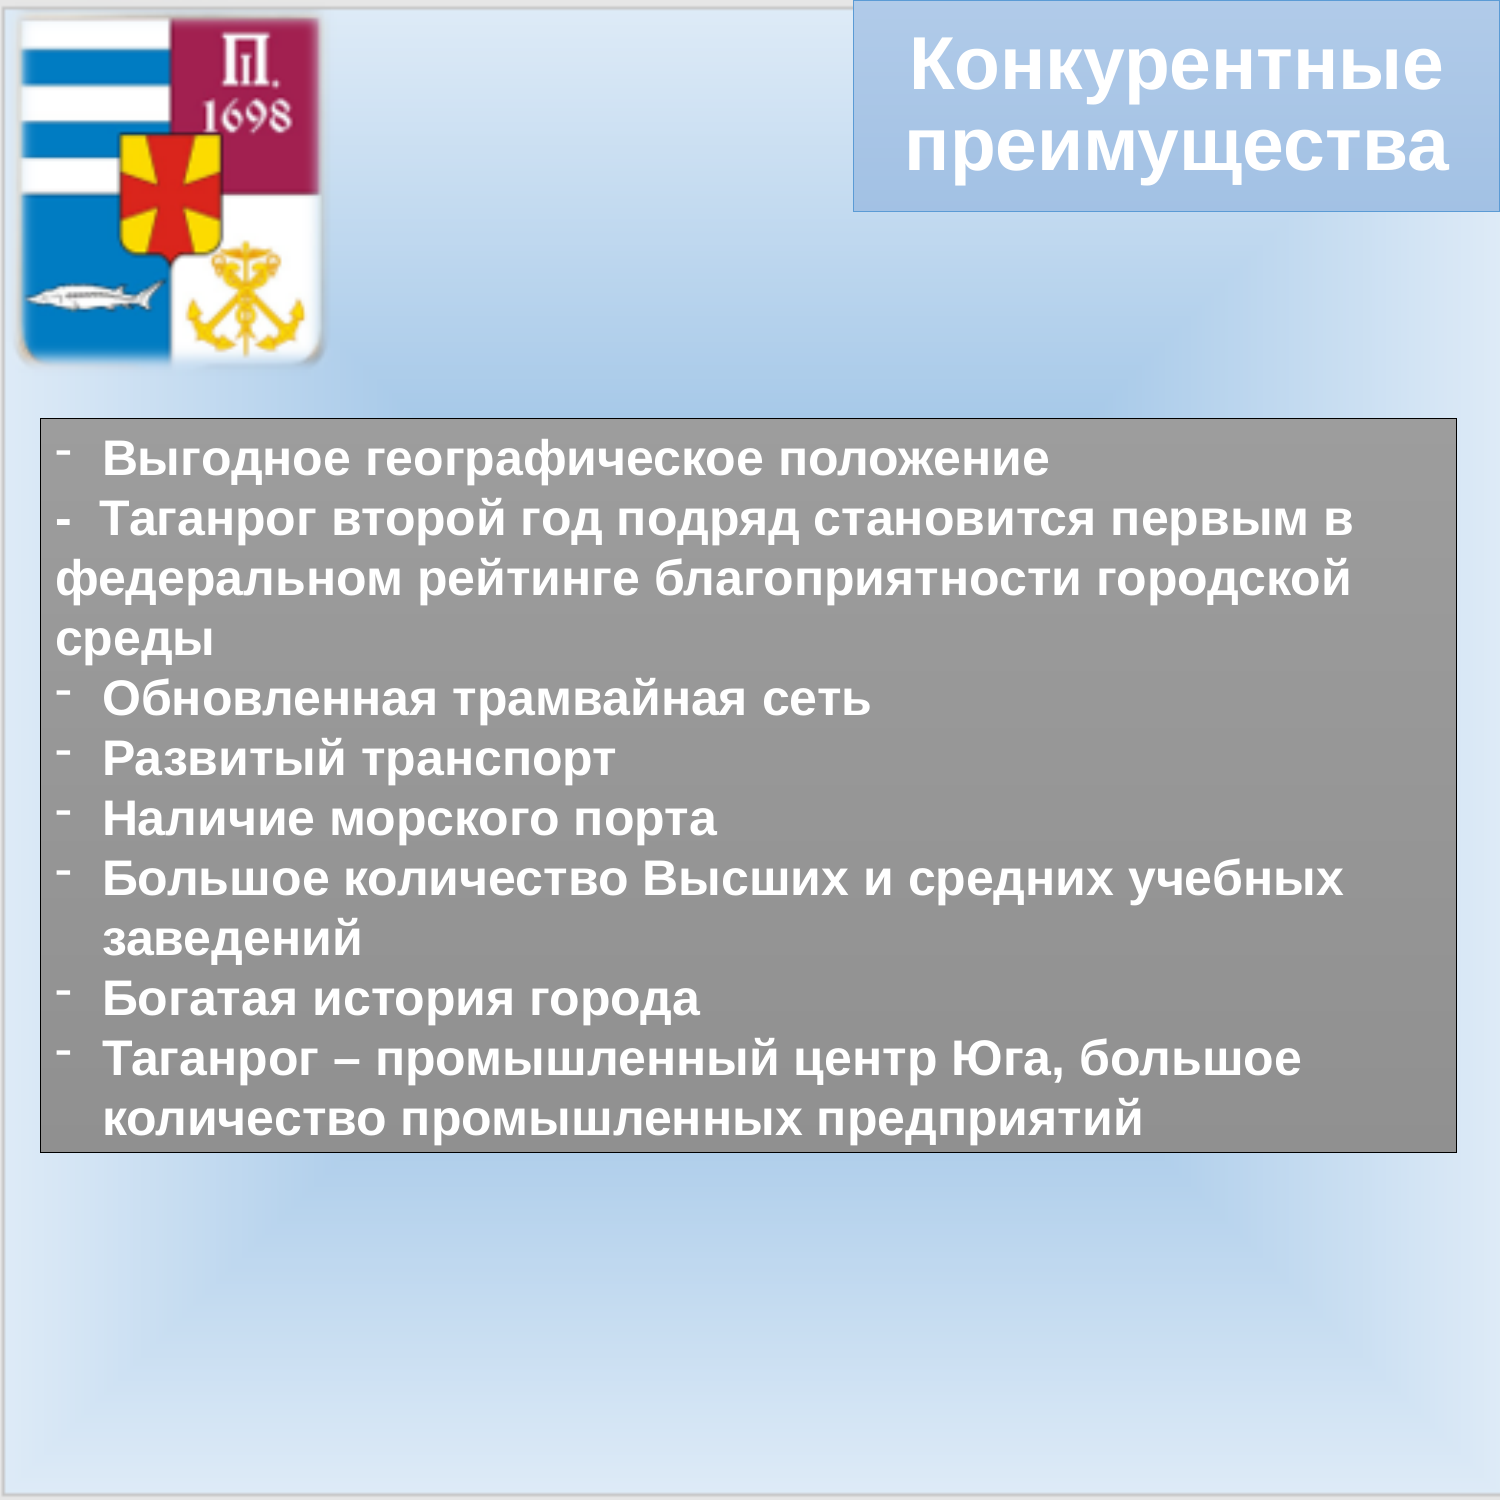

# Конкурентные преимущества
Выгодное географическое положение
-  Таганрог второй год подряд становится первым в федеральном рейтинге благоприятности городской среды
Обновленная трамвайная сеть
Развитый транспорт
Наличие морского порта
Большое количество Высших и средних учебных заведений
Богатая история города
Таганрог – промышленный центр Юга, большое количество промышленных предприятий